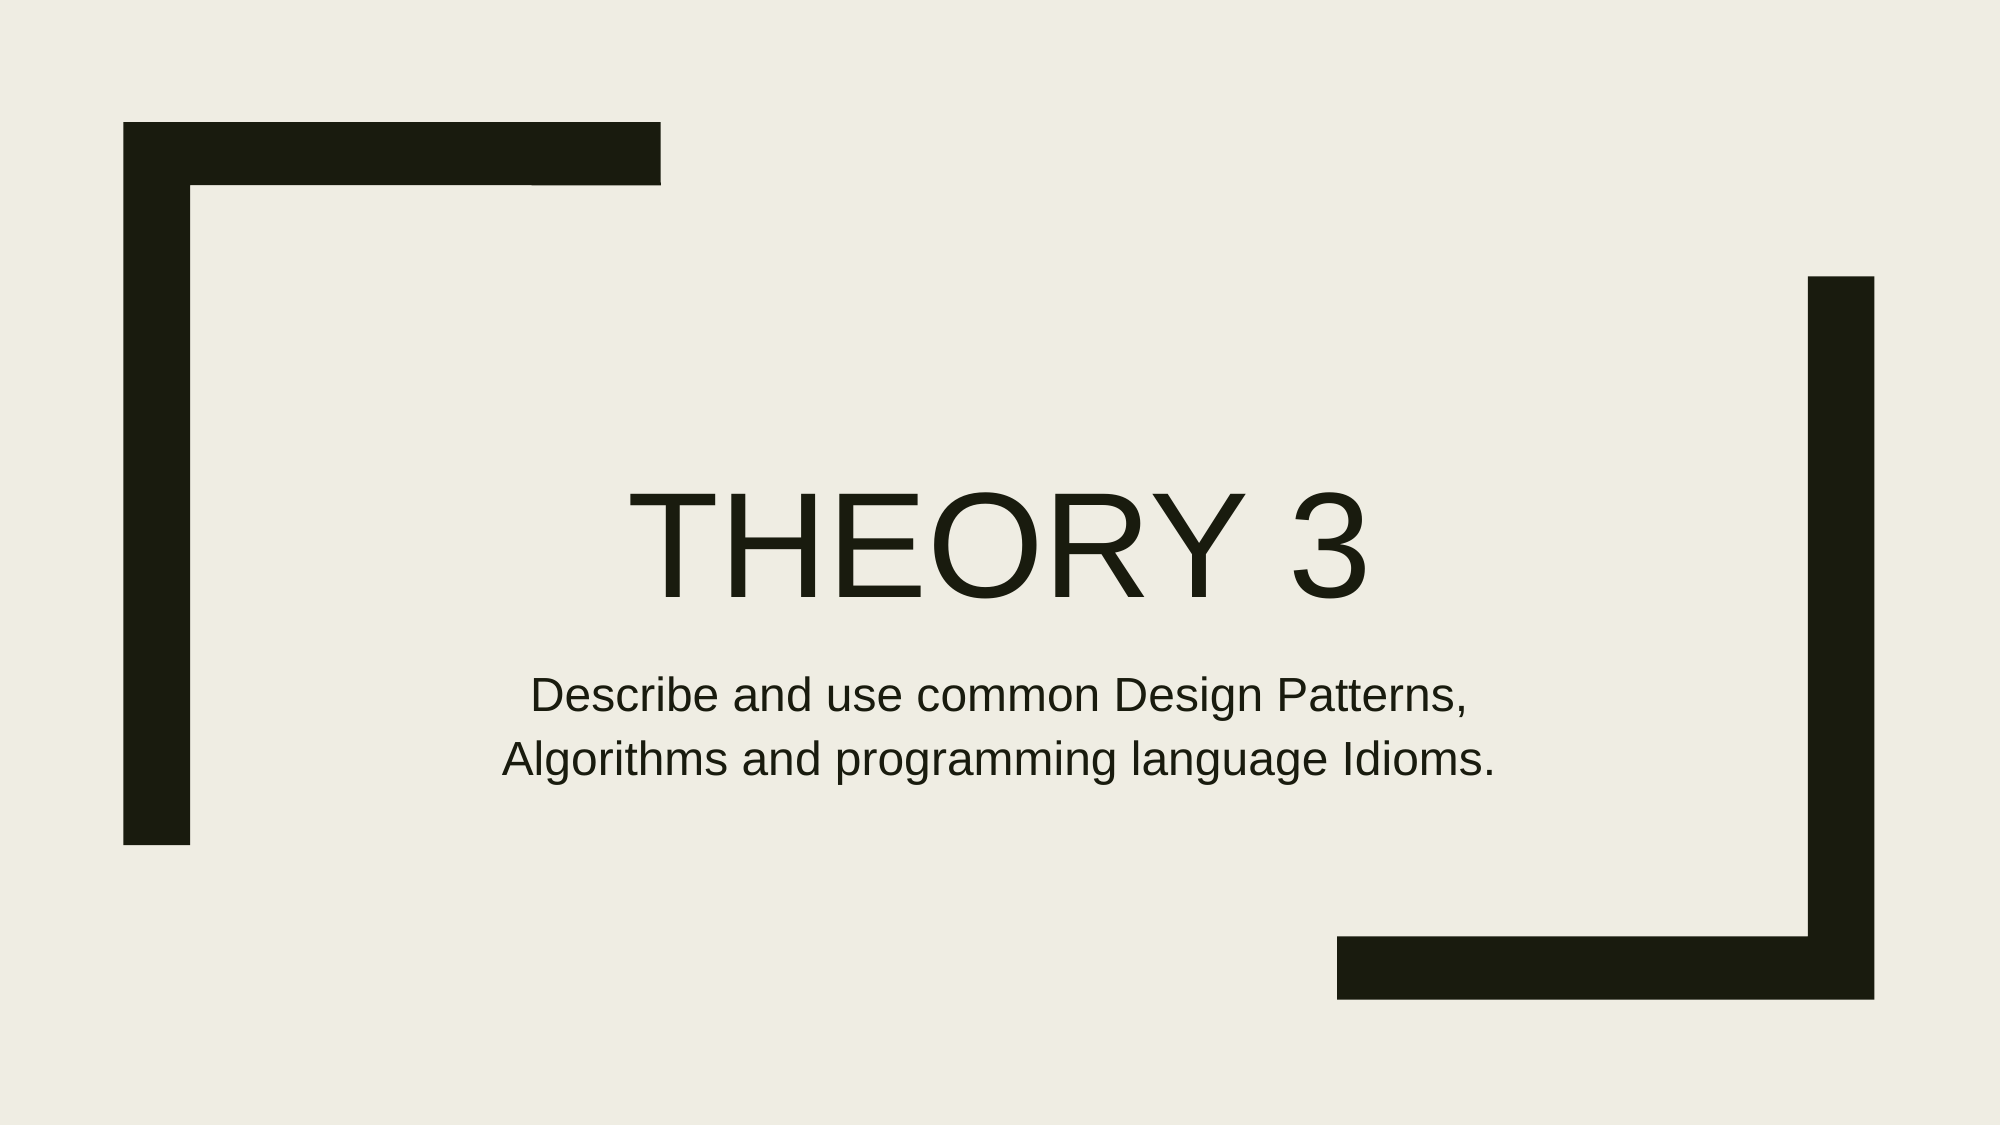

# Theory 3
Describe and use common Design Patterns, Algorithms and programming language Idioms.